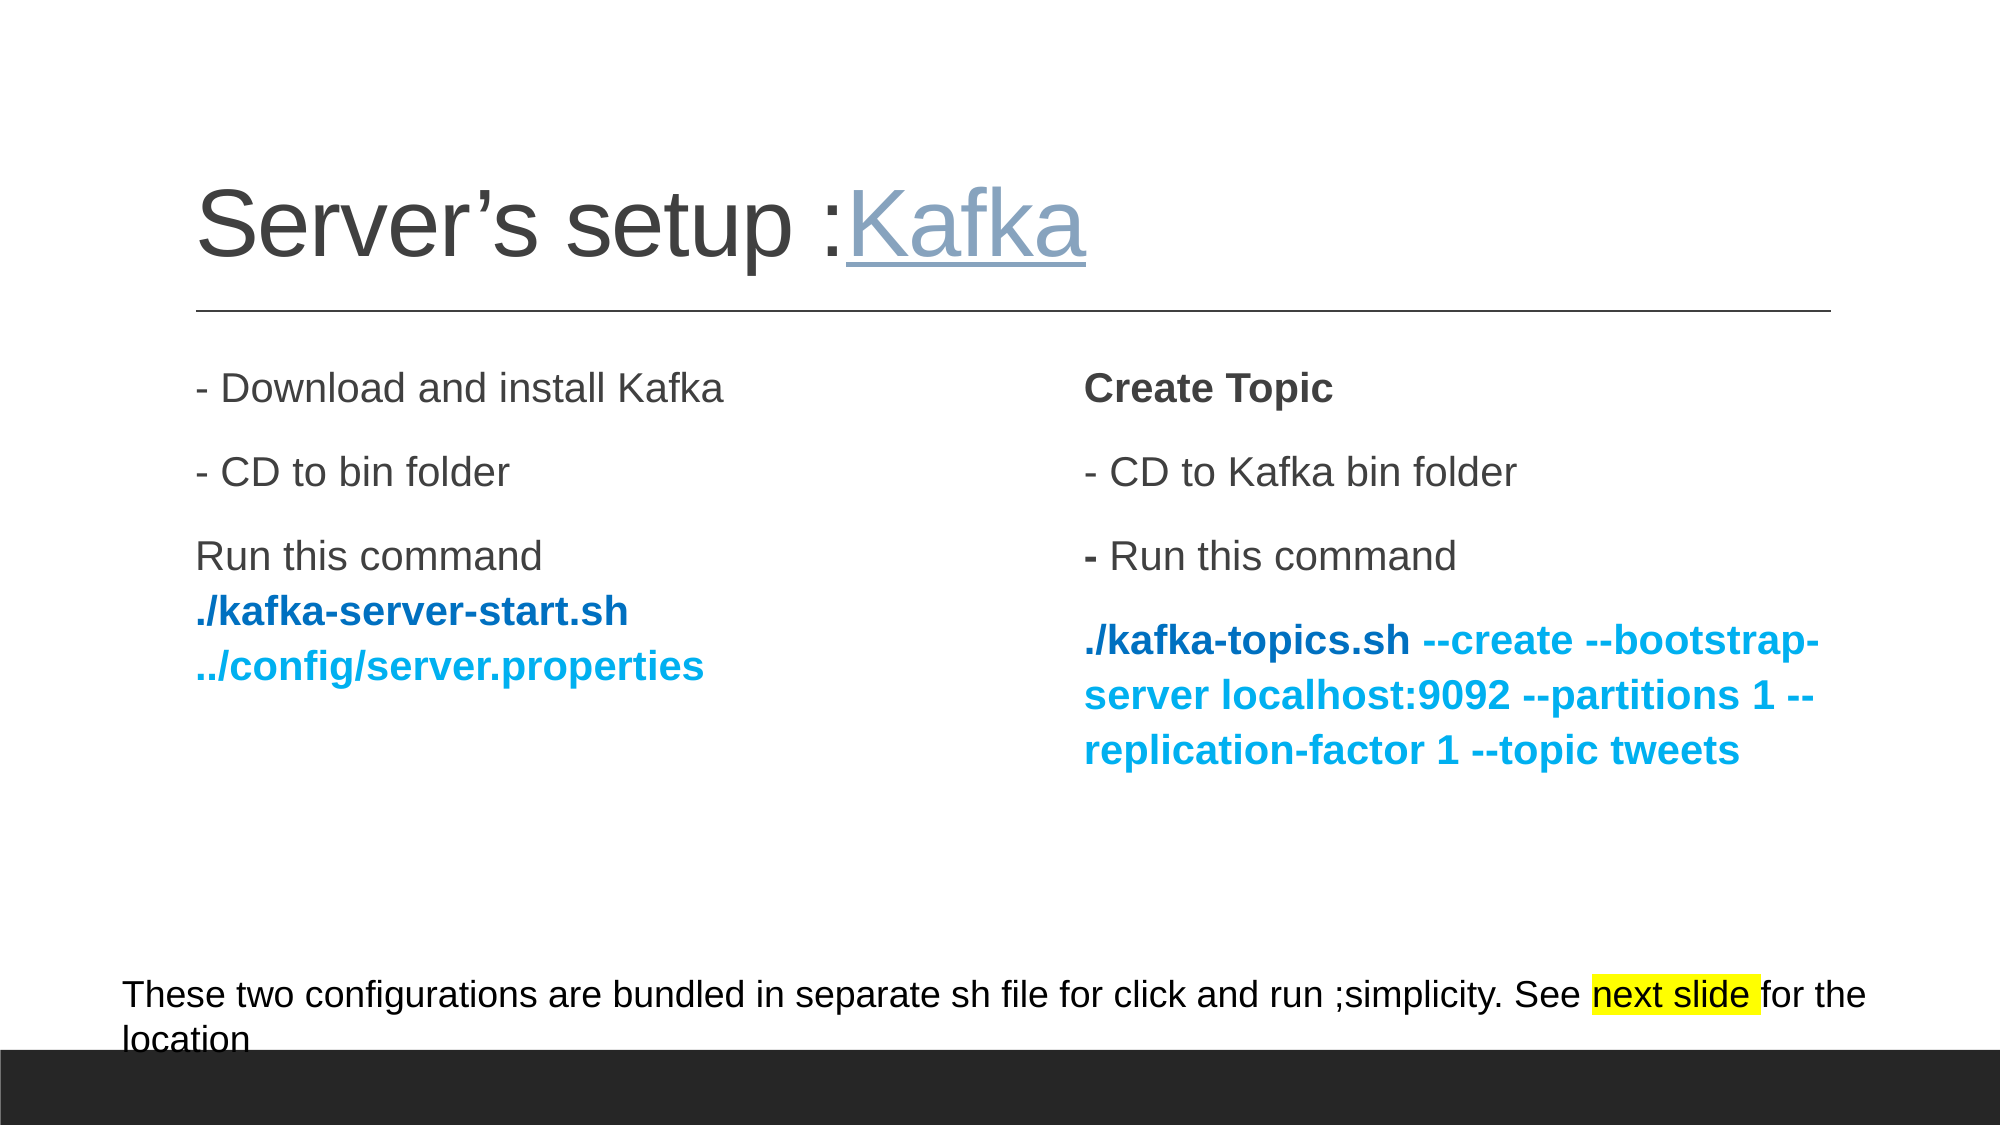

# Server’s setup :Kafka
- Download and install Kafka
- CD to bin folder
Run this command
./kafka-server-start.sh ../config/server.properties

Create Topic
- CD to Kafka bin folder
- Run this command
./kafka-topics.sh --create --bootstrap-server localhost:9092 --partitions 1 --replication-factor 1 --topic tweets
These two configurations are bundled in separate sh file for click and run ;simplicity. See next slide for the location